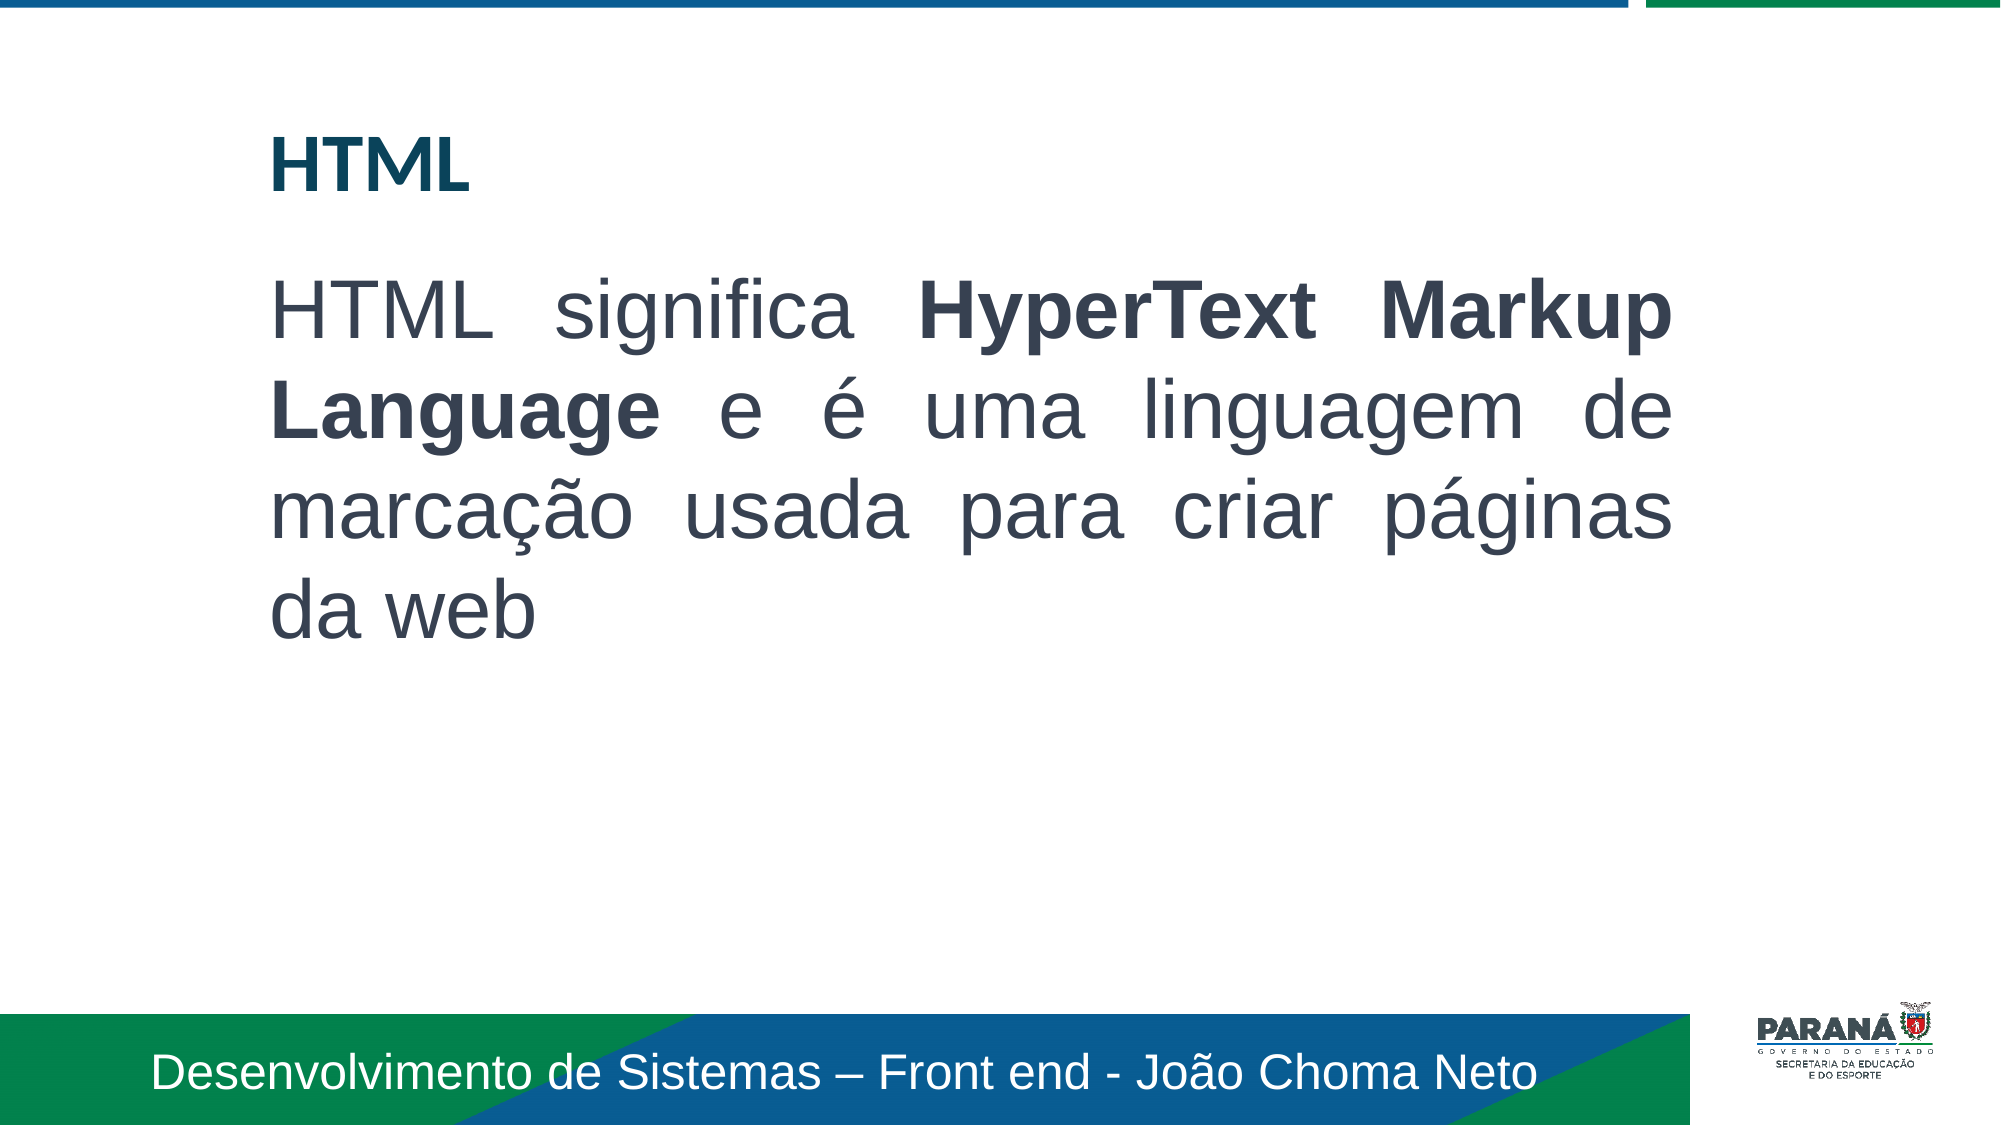

HTML
HTML significa HyperText Markup Language e é uma linguagem de marcação usada para criar páginas da web